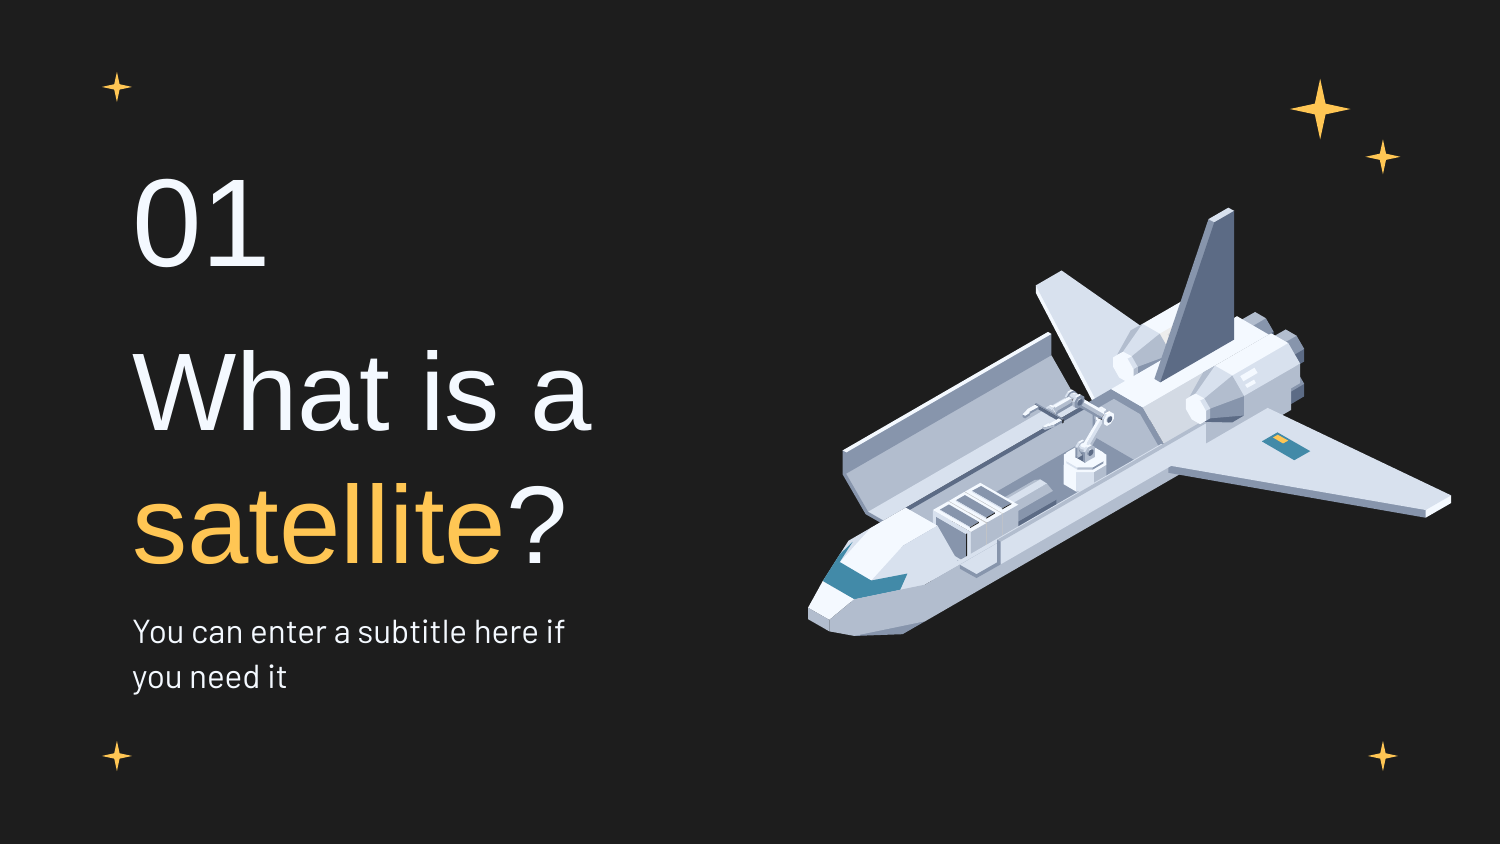

01

# What is a satellite?
You can enter a subtitle here if you need it